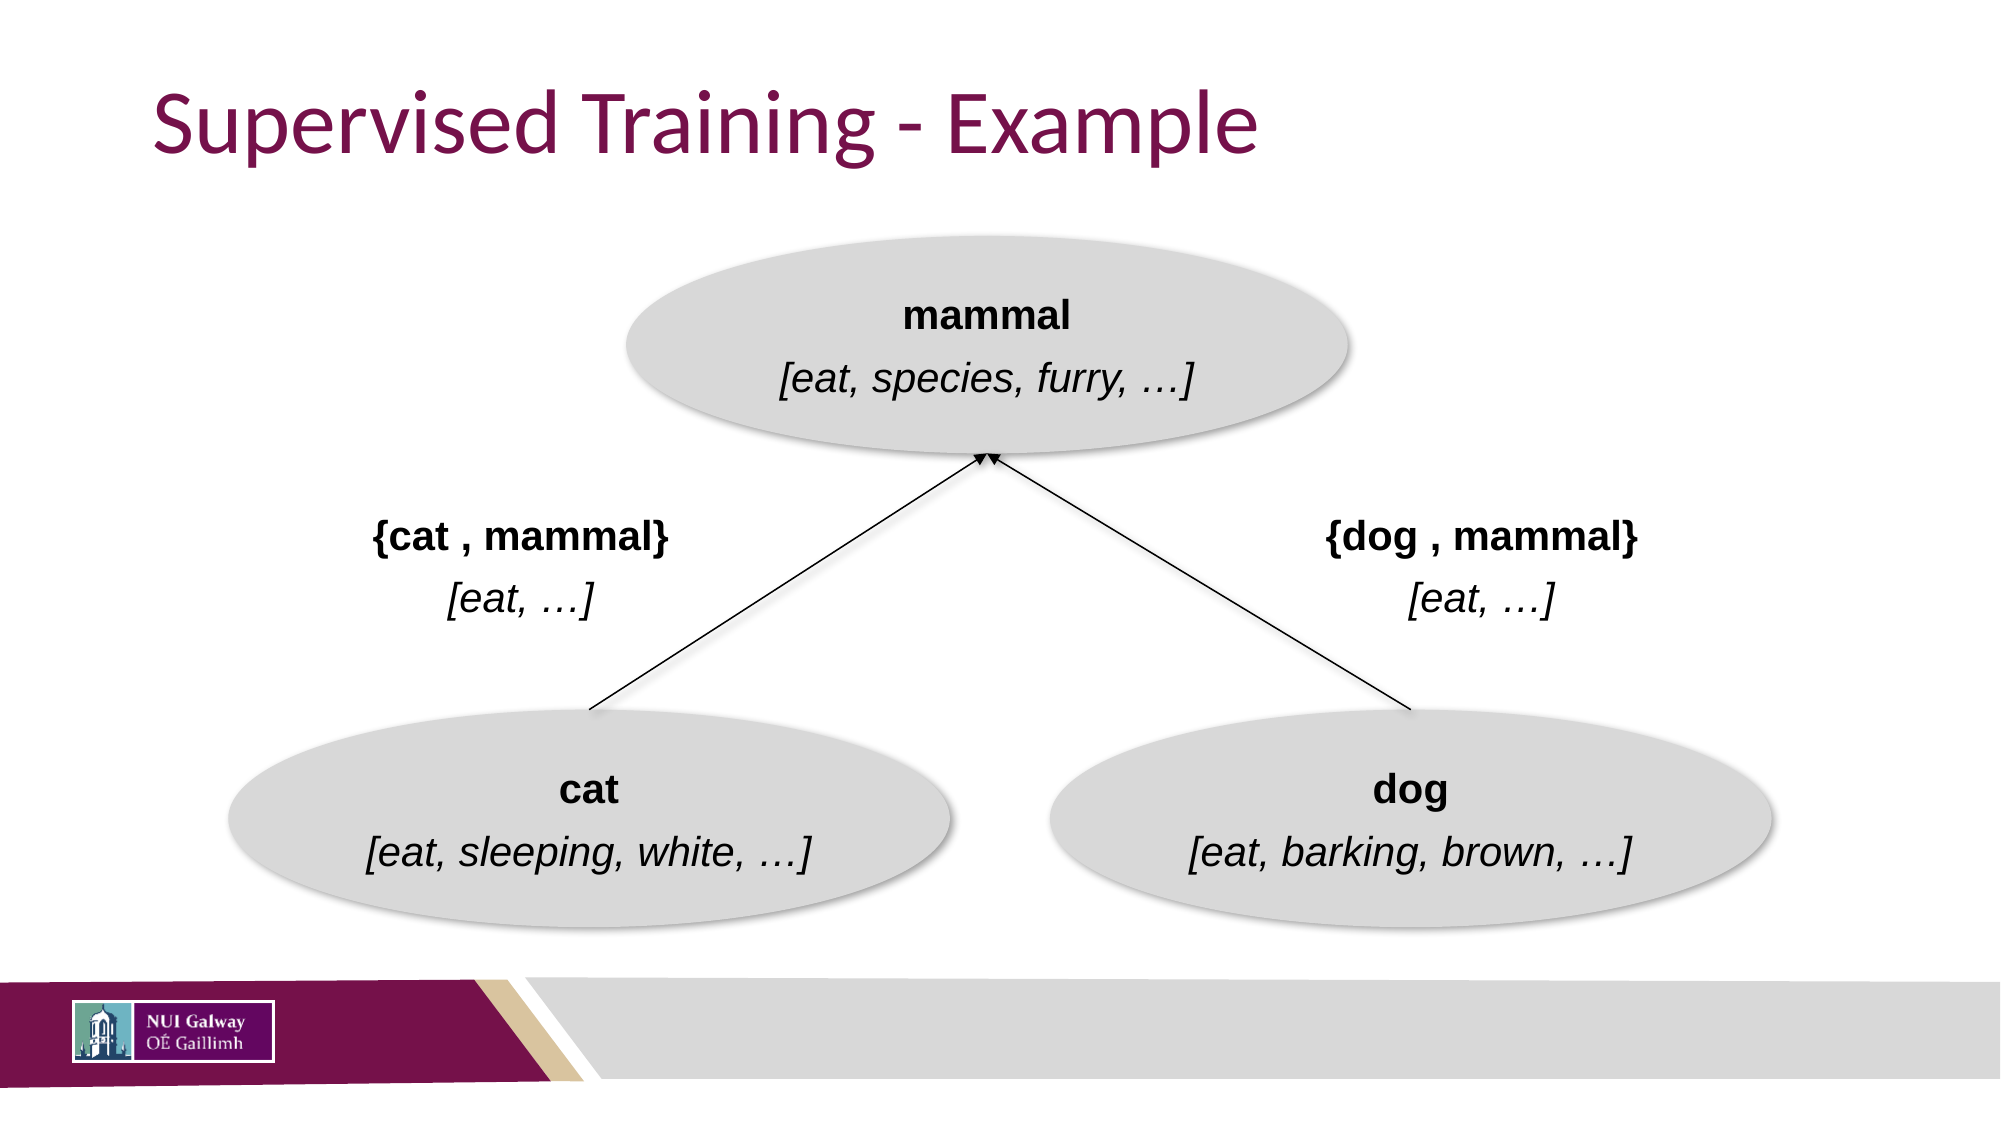

# Supervised Training - Example
mammal
[eat, species, furry, …]
{cat , mammal}
[eat, …]
{dog , mammal}
[eat, …]
cat
[eat, sleeping, white, …]
dog
[eat, barking, brown, …]